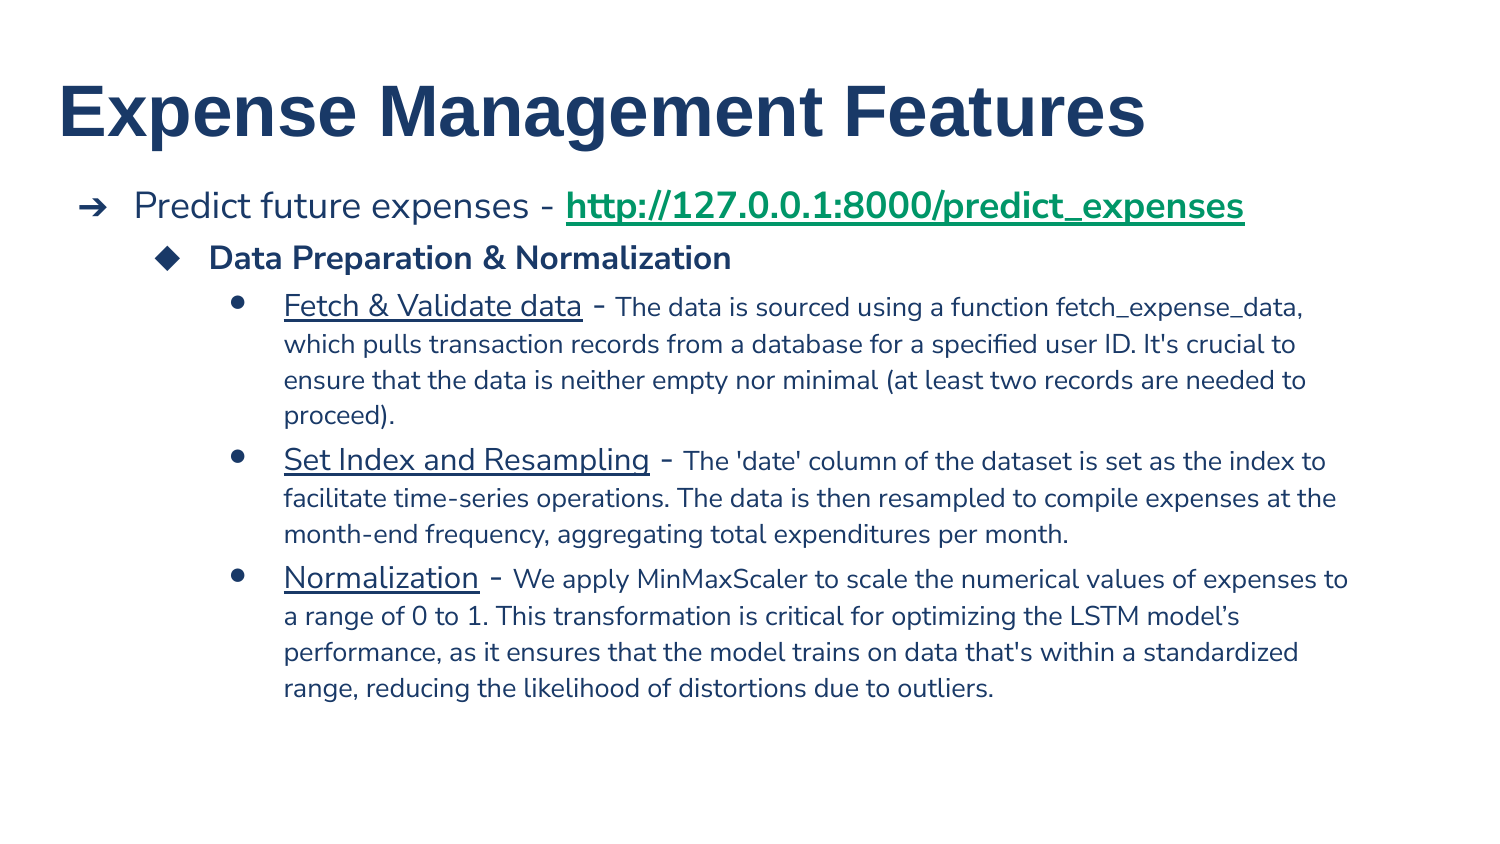

Expense Management Features
Predict future expenses - http://127.0.0.1:8000/predict_expenses
Data Preparation & Normalization
Fetch & Validate data - The data is sourced using a function fetch_expense_data, which pulls transaction records from a database for a specified user ID. It's crucial to ensure that the data is neither empty nor minimal (at least two records are needed to proceed).
Set Index and Resampling - The 'date' column of the dataset is set as the index to facilitate time-series operations. The data is then resampled to compile expenses at the month-end frequency, aggregating total expenditures per month.
Normalization - We apply MinMaxScaler to scale the numerical values of expenses to a range of 0 to 1. This transformation is critical for optimizing the LSTM model’s performance, as it ensures that the model trains on data that's within a standardized range, reducing the likelihood of distortions due to outliers.